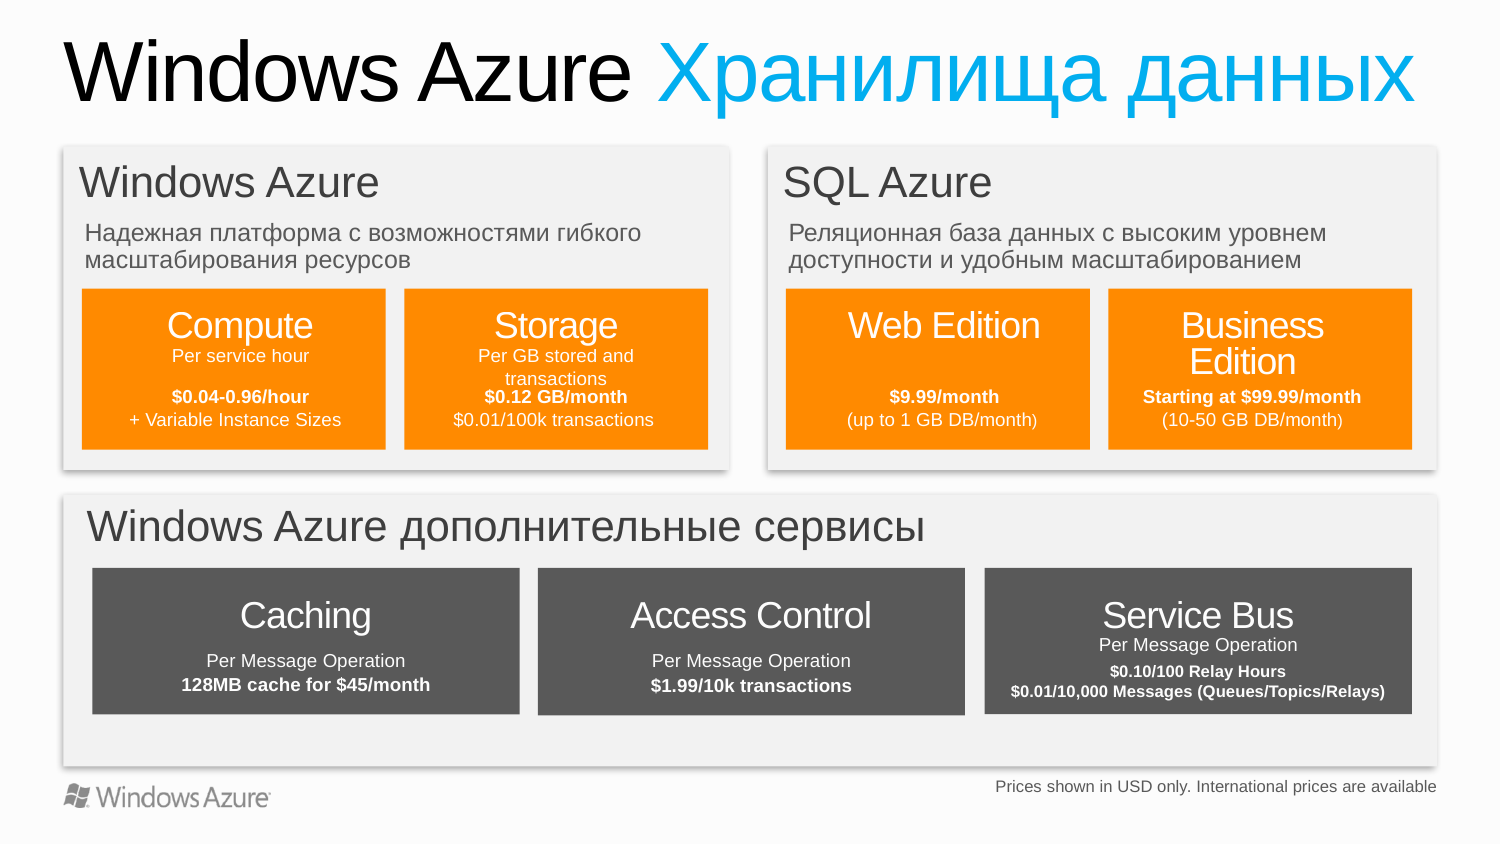

# Windows Azure Хранилища данных

Windows Azure
SQL Azure
Надежная платформа с возможностями гибкого масштабирования ресурсов
Реляционная база данных с высоким уровнем доступности и удобным масштабированием
Storage

Per GB stored and transactions
$0.12 GB/month
$0.01/100k transactions
Business Edition

Starting at $99.99/month
(10-50 GB DB/month)
Compute

Per service hour
$0.04-0.96/hour
+ Variable Instance Sizes
Web Edition

$9.99/month
(up to 1 GB DB/month)

Windows Azure дополнительные сервисы

Access Control
Per Message Operation
$1.99/10k transactions

Caching
128MB cache for $45/month
Per Message Operation

Service Bus
$0.10/100 Relay Hours
$0.01/10,000 Messages (Queues/Topics/Relays)

Per Message Operation
Prices shown in USD only. International prices are available